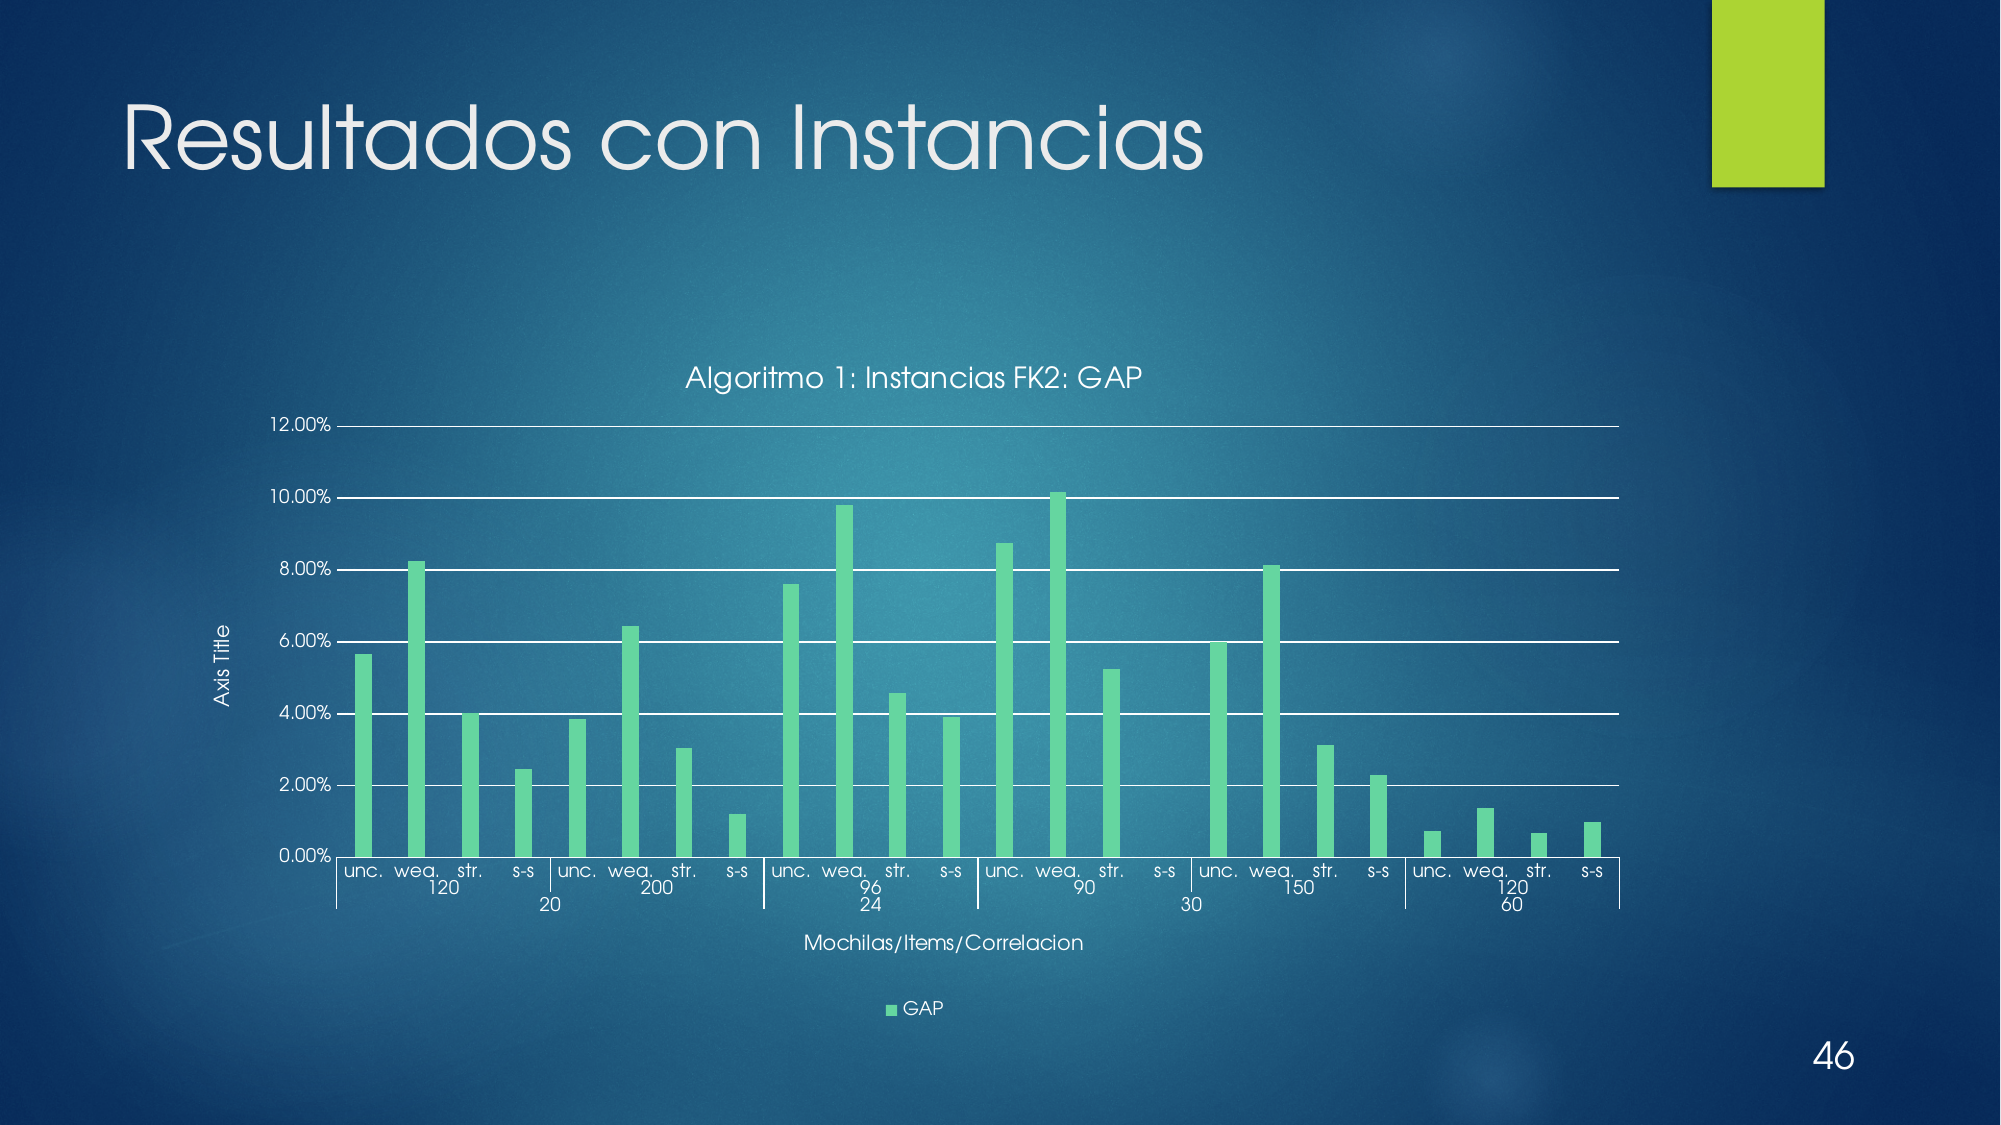

# Resultados con Instancias

### Chart: Algoritmo 1: Instancias FK2: GAP

| Category | GAP |
|---|---|
| unc. | 0.05655199281102452 |
| wea. | 0.08257559771495193 |
| str. | 0.040245813314752854 |
| s-s | 0.02466395128980403 |
| unc. | 0.03862422615959782 |
| wea. | 0.06434123741947251 |
| str. | 0.03042810209460889 |
| s-s | 0.012132792248885638 |
| unc. | 0.07614628142005697 |
| wea. | 0.0980186999109528 |
| str. | 0.04563756255640339 |
| s-s | 0.039000683495276744 |
| unc. | 0.08750268820958262 |
| wea. | 0.10173350553341198 |
| str. | 0.052376087330979204 |
| s-s | None |
| unc. | 0.060005356017119316 |
| wea. | 0.0814779205095213 |
| str. | 0.031281885240922236 |
| s-s | 0.02296400577735913 |
| unc. | 0.007209784726924906 |
| wea. | 0.0138712188256368 |
| str. | 0.006675168722560909 |
| s-s | 0.009769314320665745 |